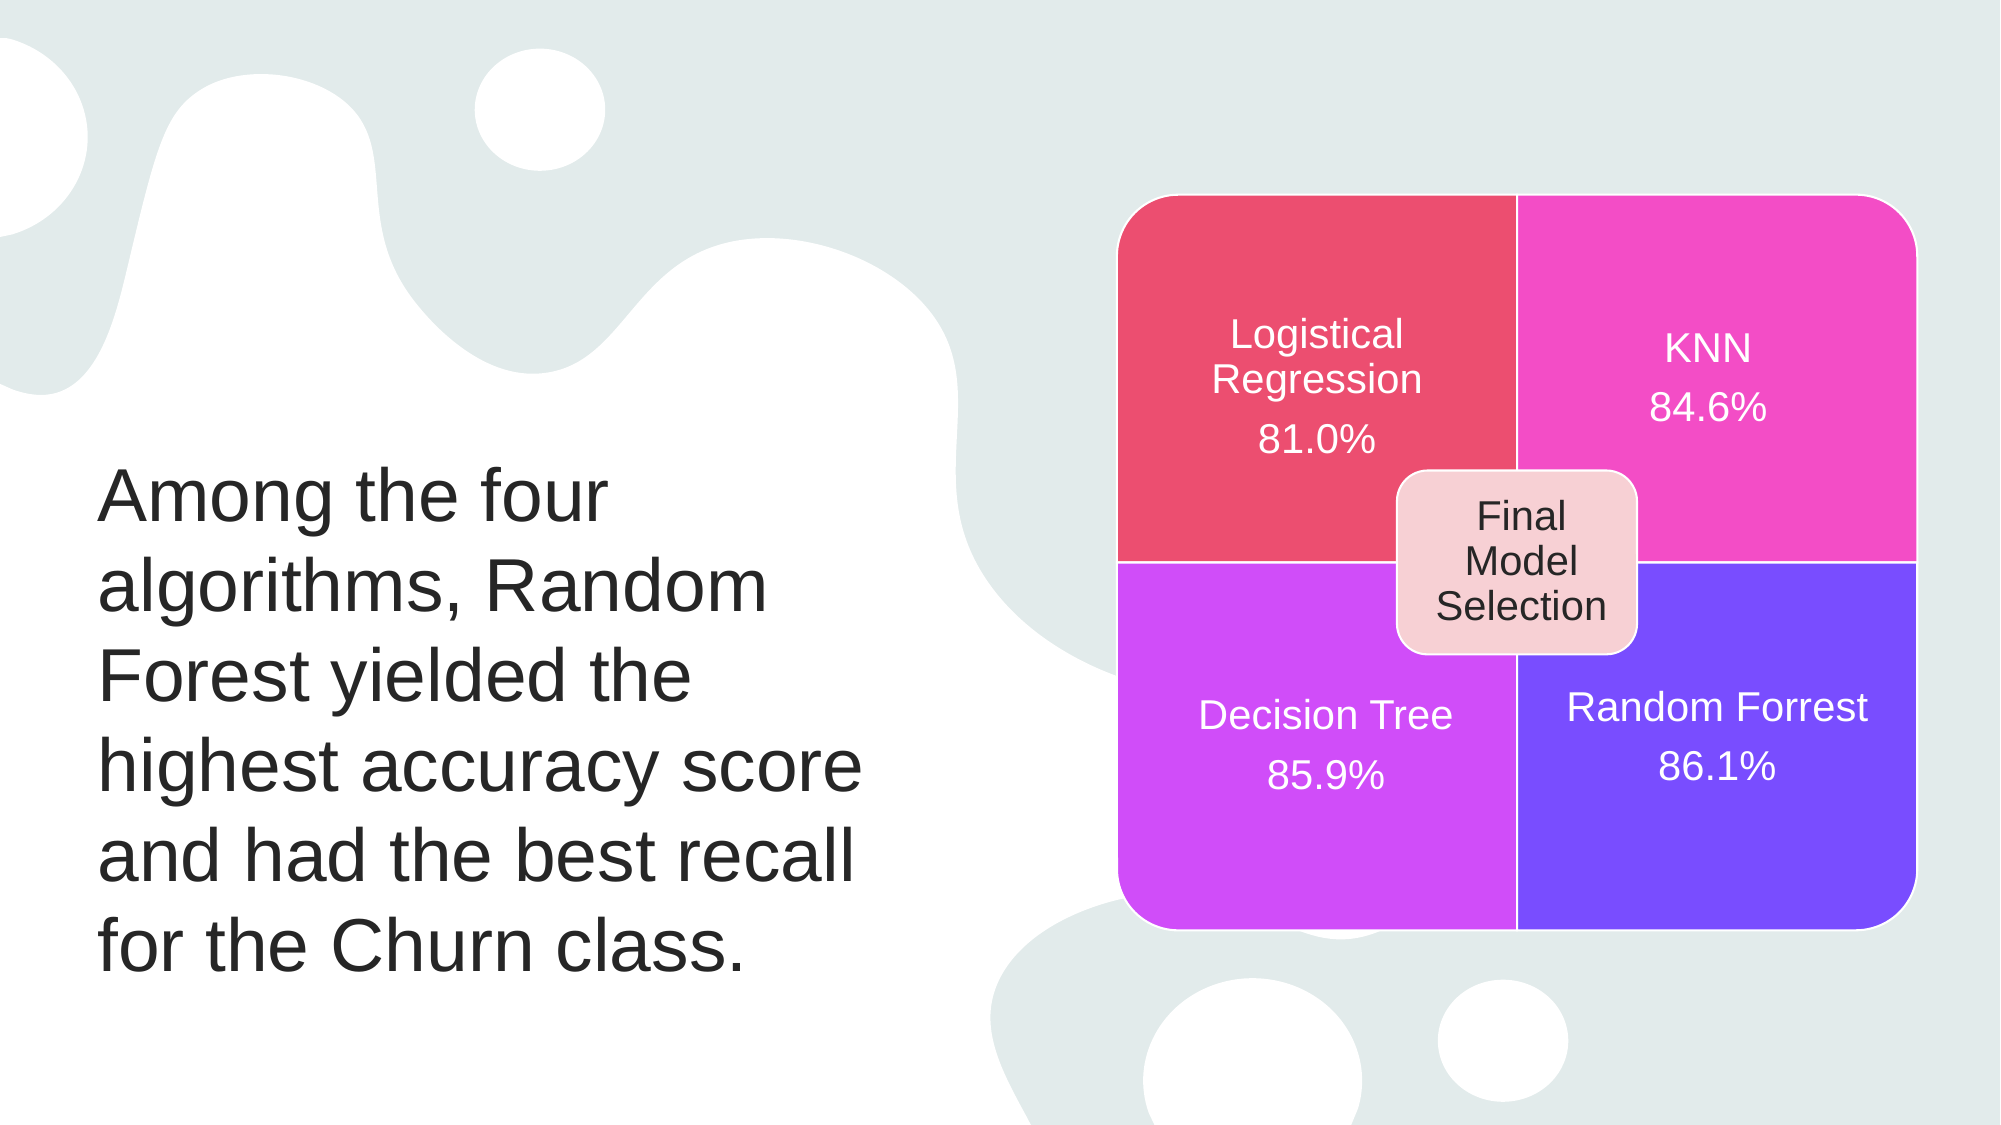

Logistical Regression
81.0%
KNN
84.6%
Decision Tree
85.9%
Random Forrest
86.1%
Final Model Selection
Among the four algorithms, Random Forest yielded the highest accuracy score and had the best recall for the Churn class.